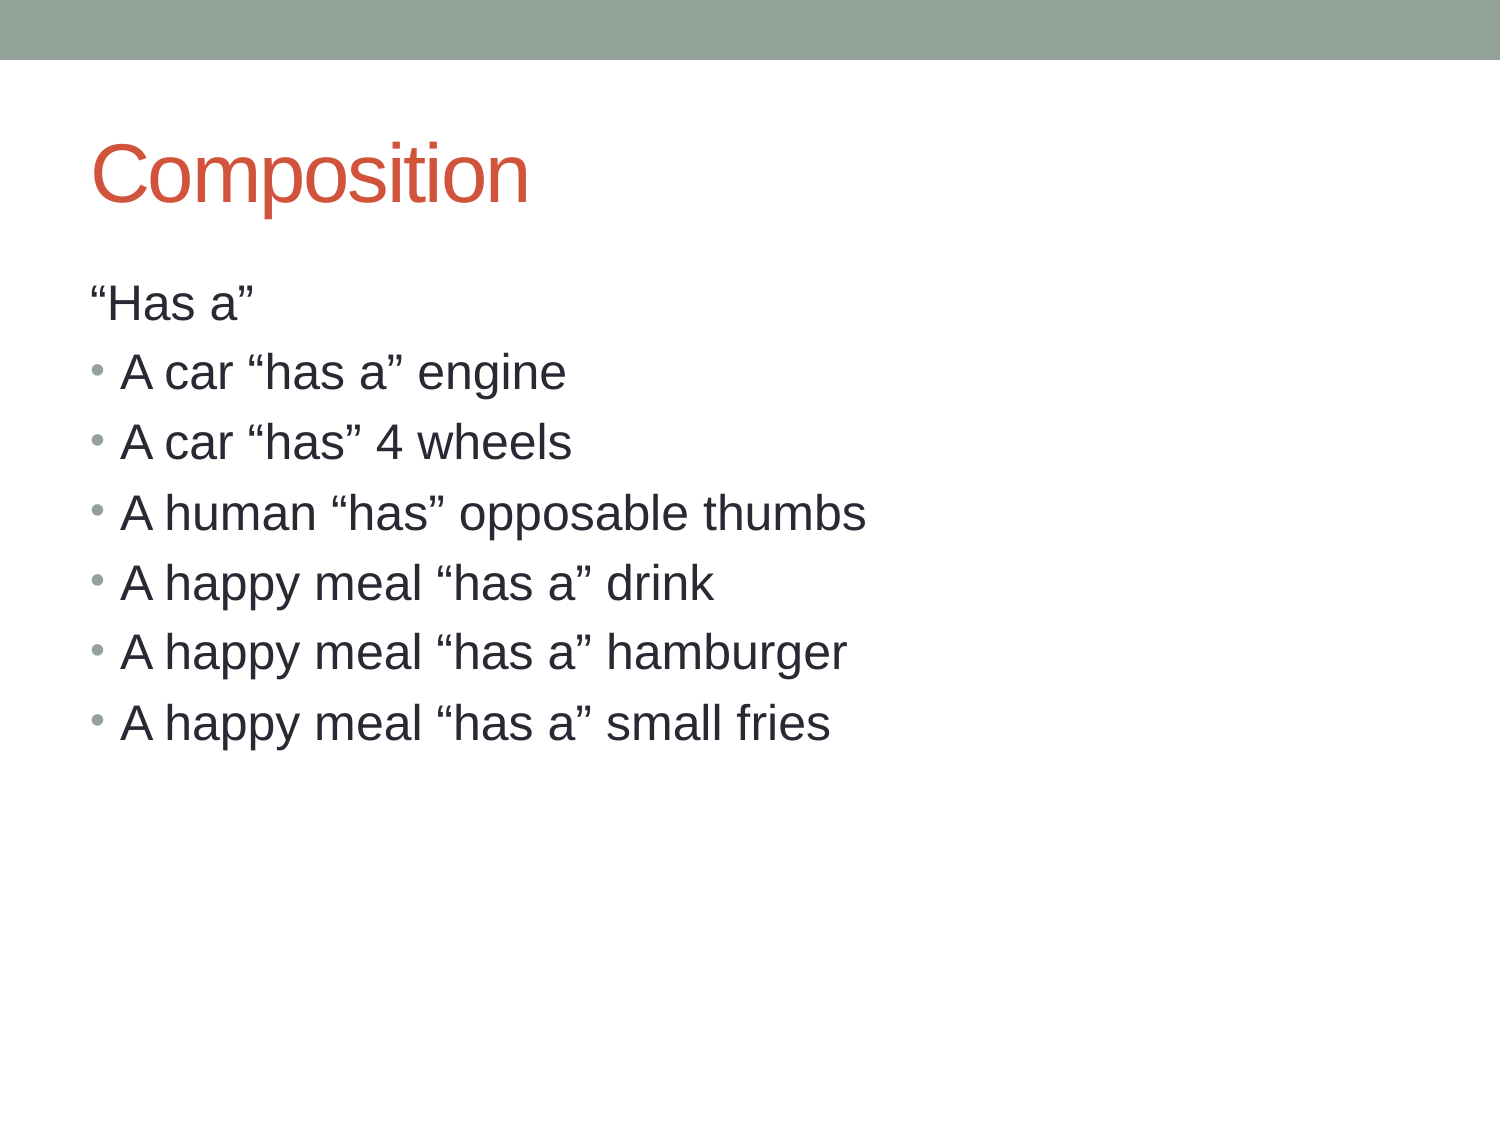

# Composition
“Has a”
A car “has a” engine
A car “has” 4 wheels
A human “has” opposable thumbs
A happy meal “has a” drink
A happy meal “has a” hamburger
A happy meal “has a” small fries